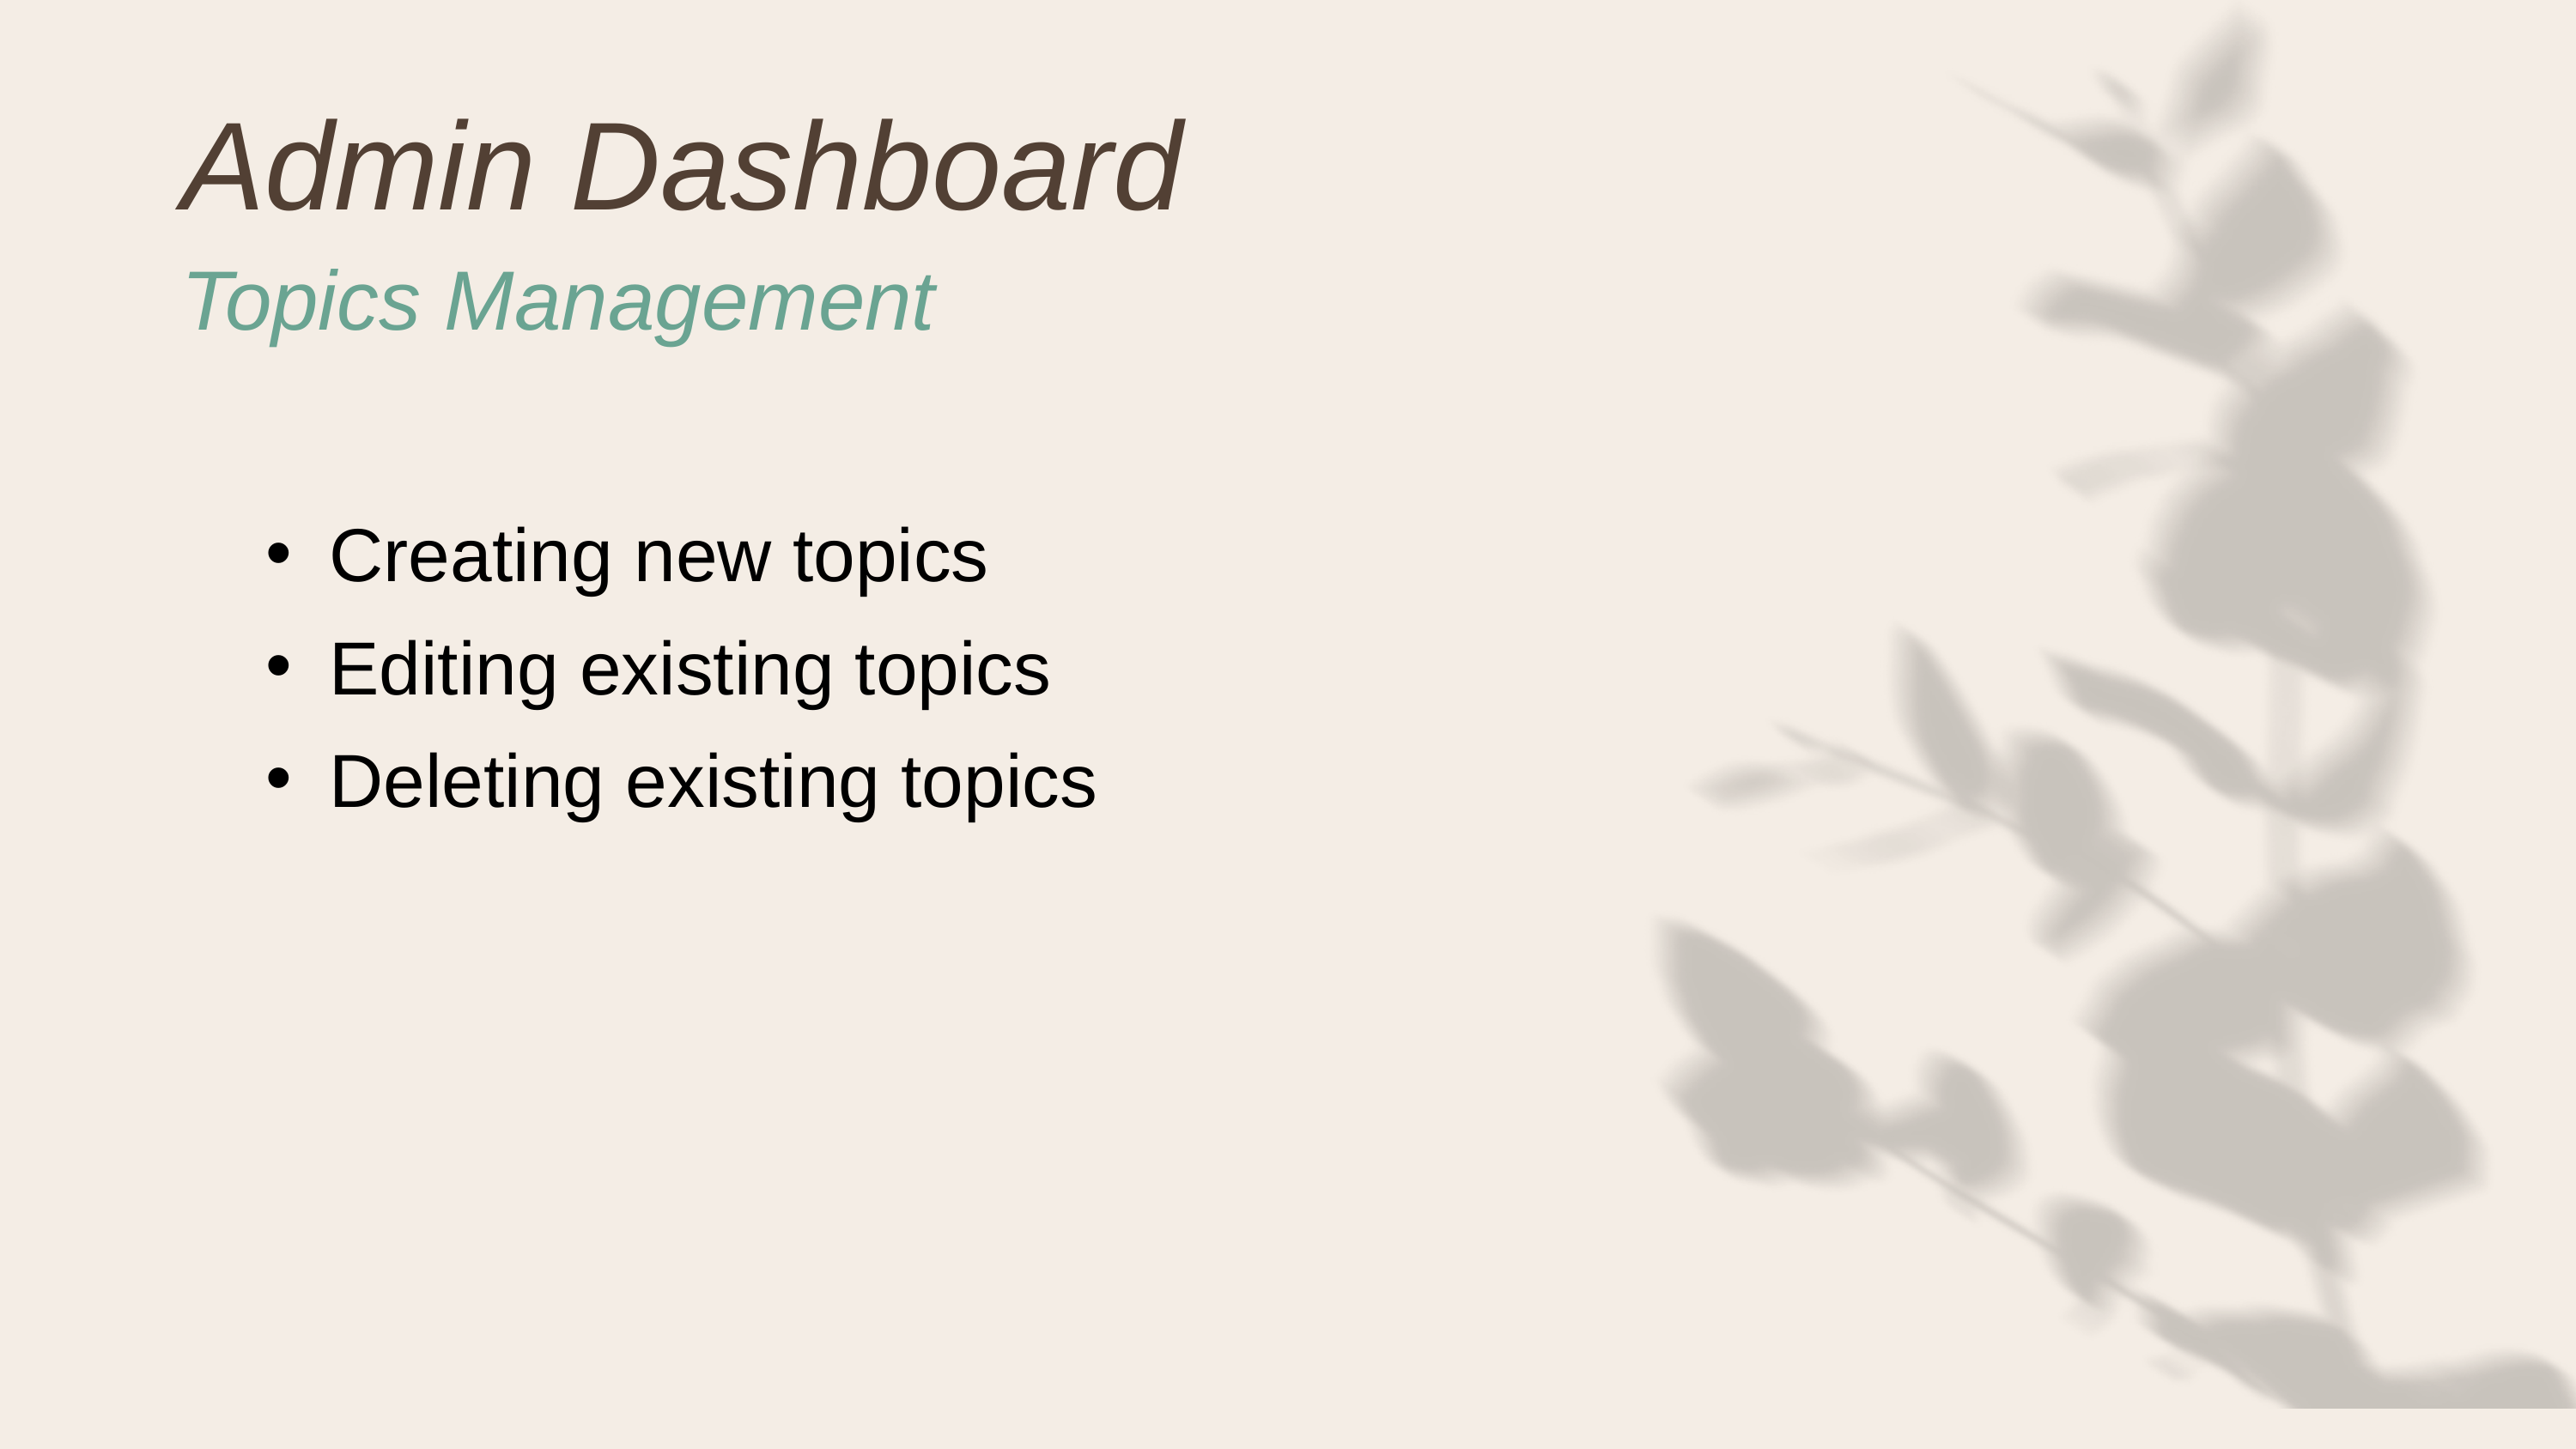

Admin Dashboard
Topics Management

Creating new topics
Editing existing topics
Deleting existing topics